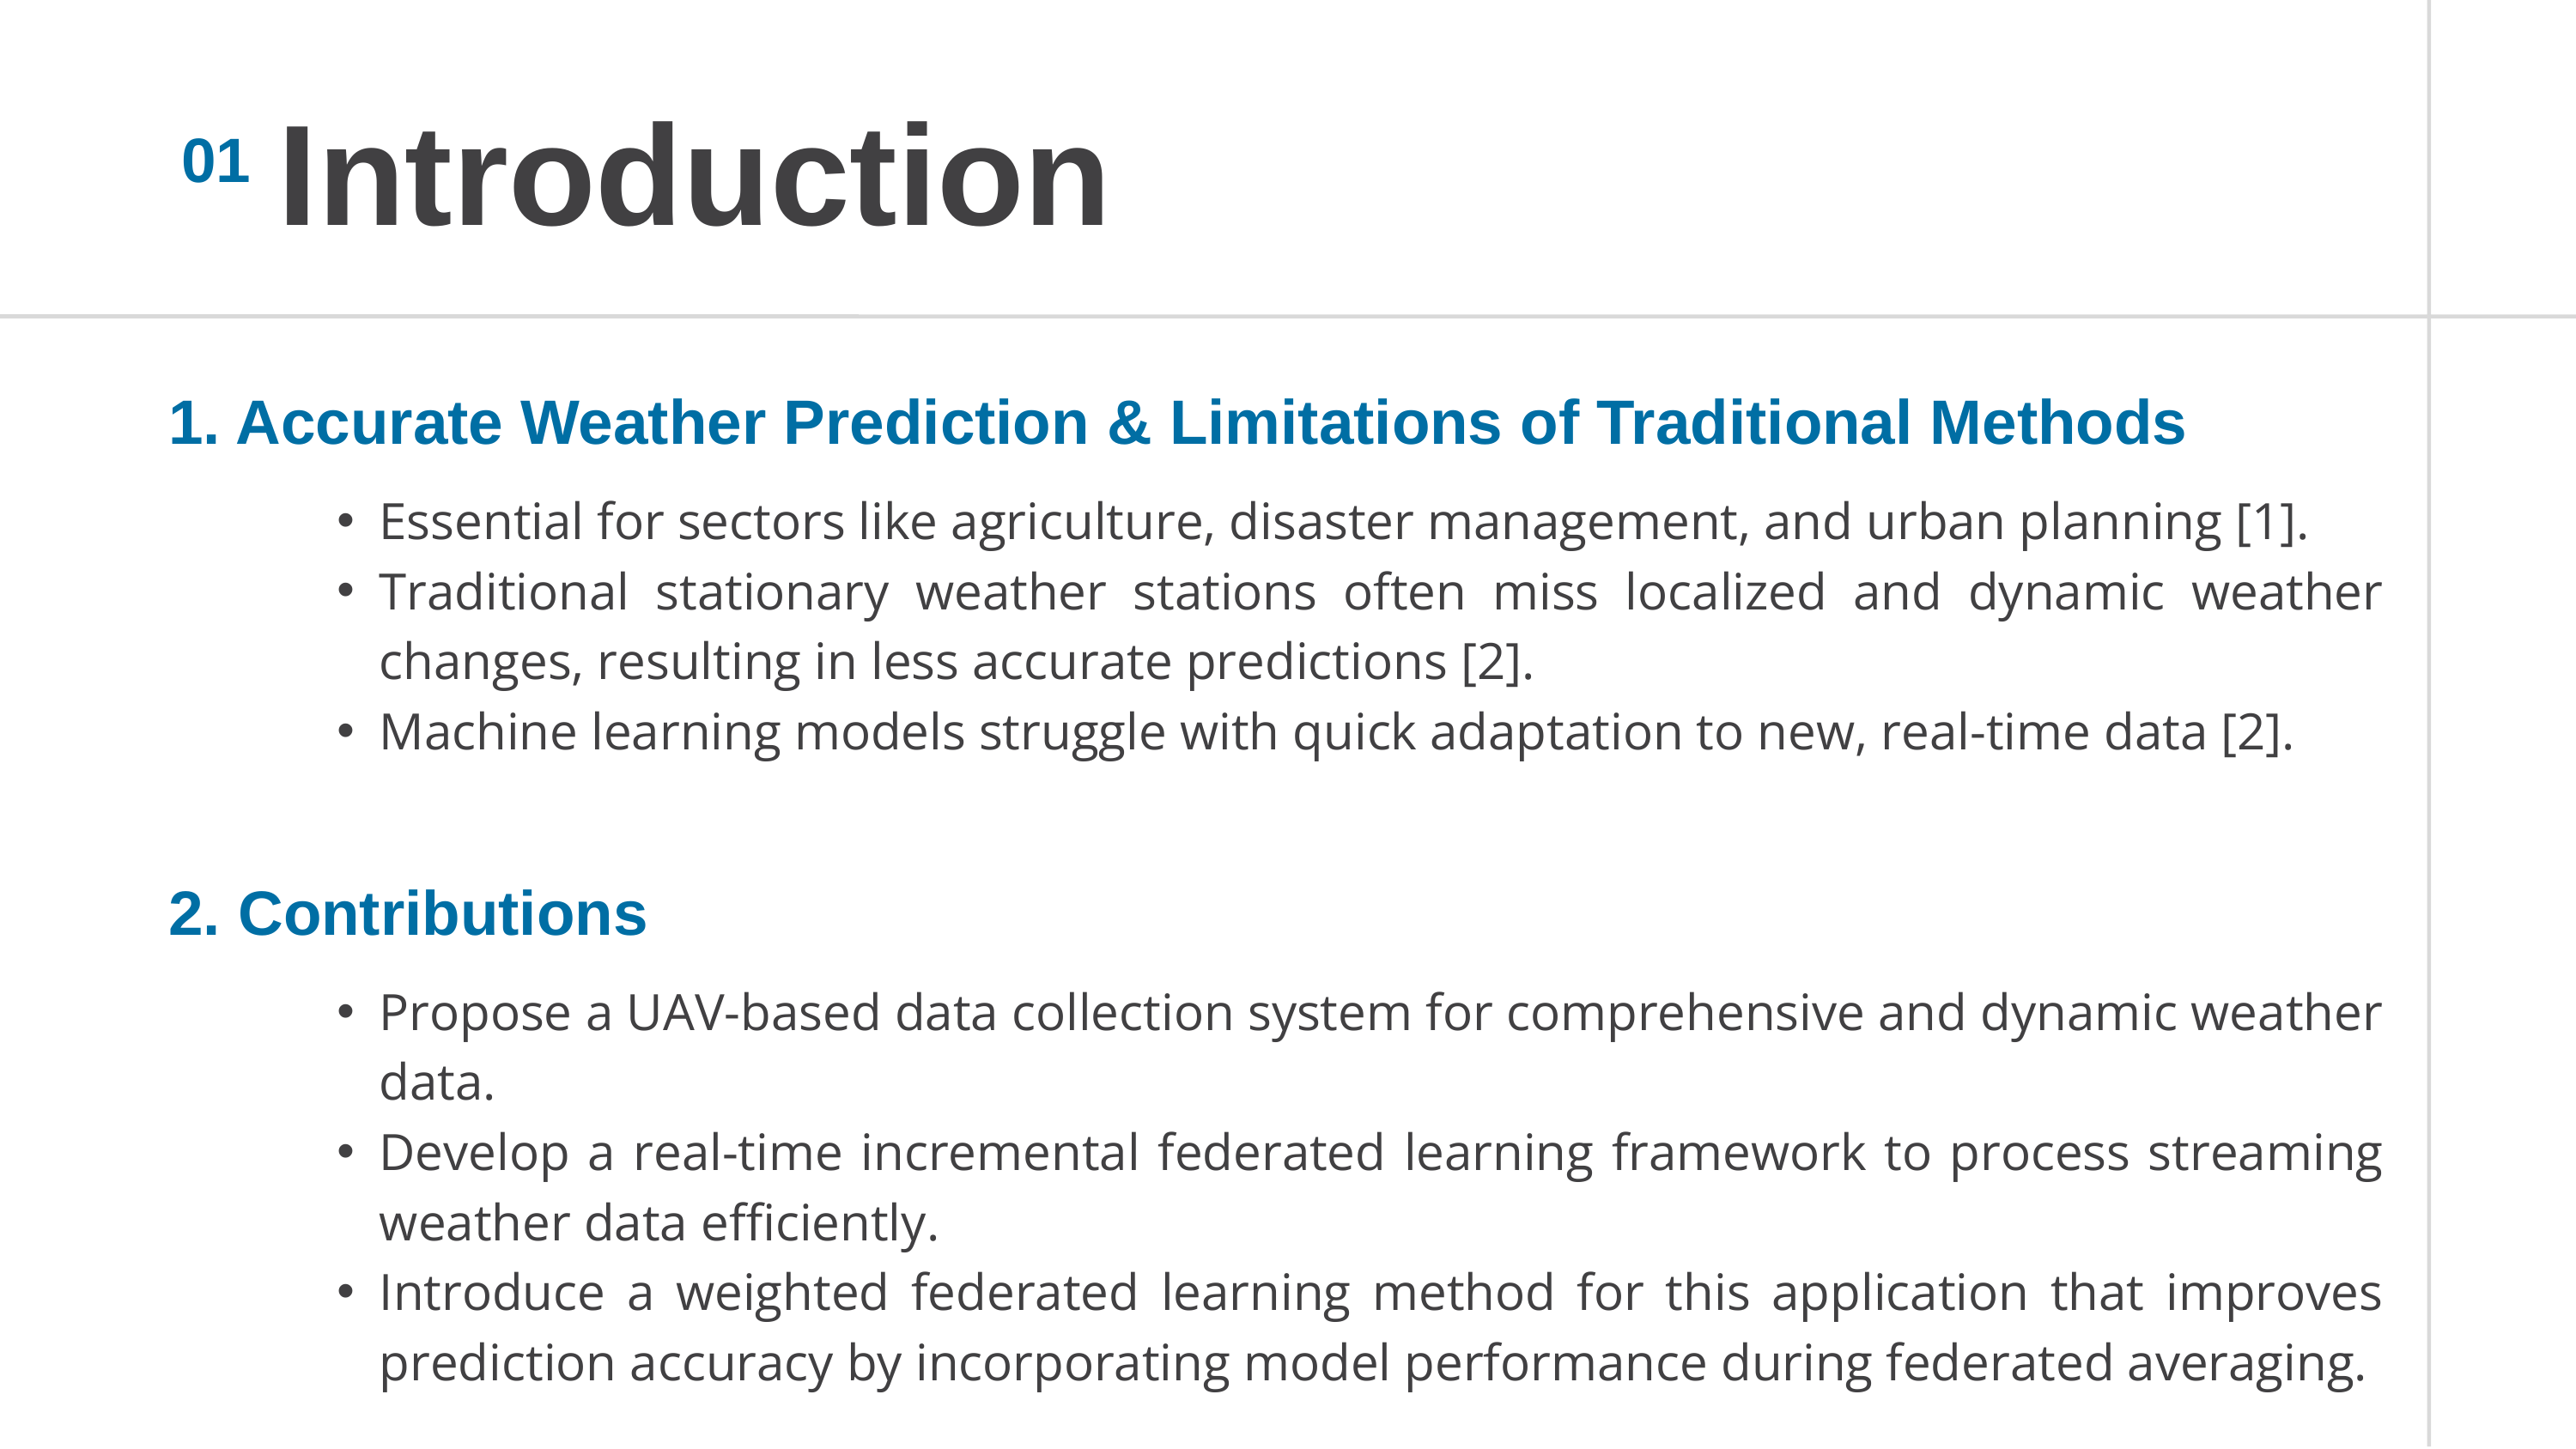

01
Introduction

1. Accurate Weather Prediction & Limitations of Traditional Methods
Essential for sectors like agriculture, disaster management, and urban planning [1].
Traditional stationary weather stations often miss localized and dynamic weather changes, resulting in less accurate predictions [2].
Machine learning models struggle with quick adaptation to new, real-time data [2].

2. Contributions
Propose a UAV-based data collection system for comprehensive and dynamic weather data.
Develop a real-time incremental federated learning framework to process streaming weather data efficiently.
Introduce a weighted federated learning method for this application that improves prediction accuracy by incorporating model performance during federated averaging.